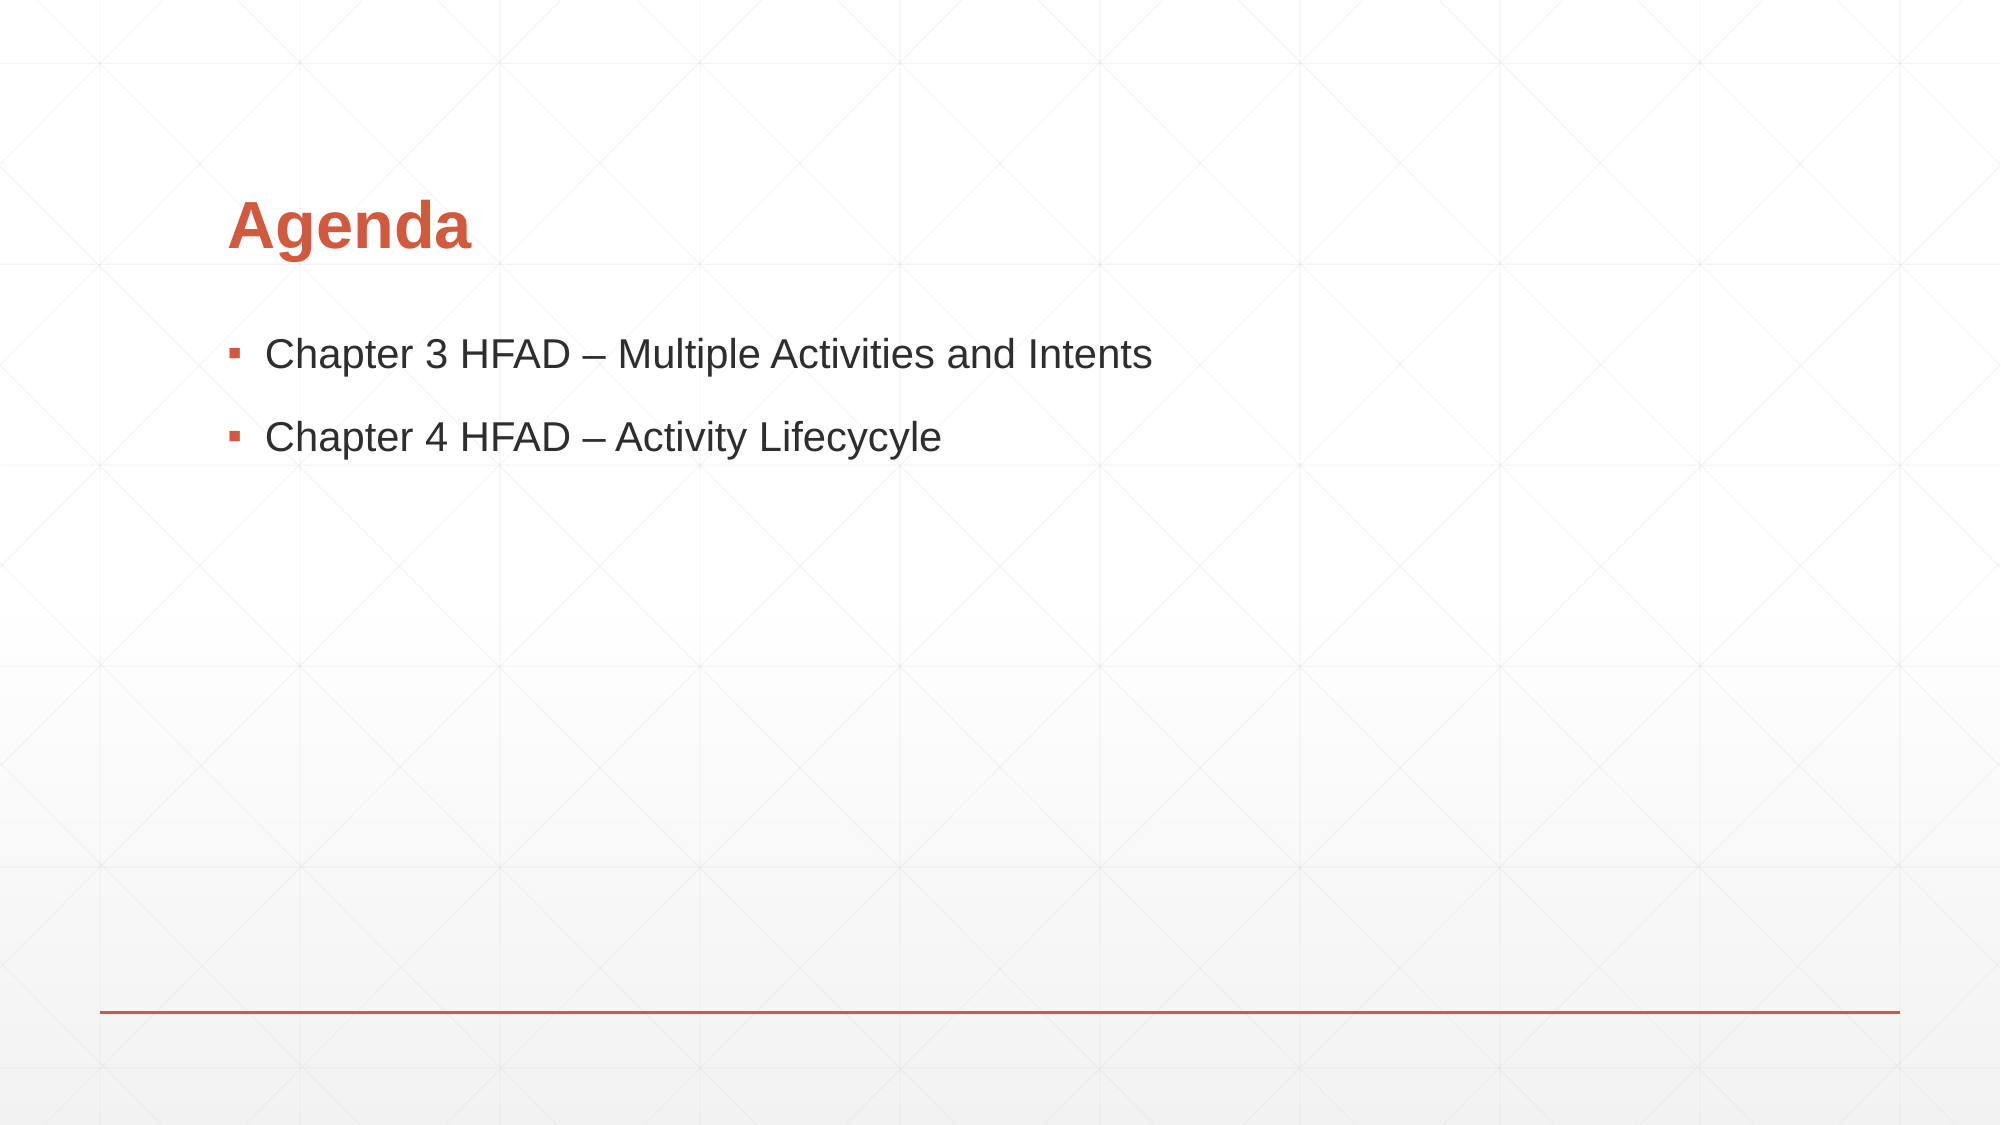

# Agenda
Chapter 3 HFAD – Multiple Activities and Intents
Chapter 4 HFAD – Activity Lifecycyle